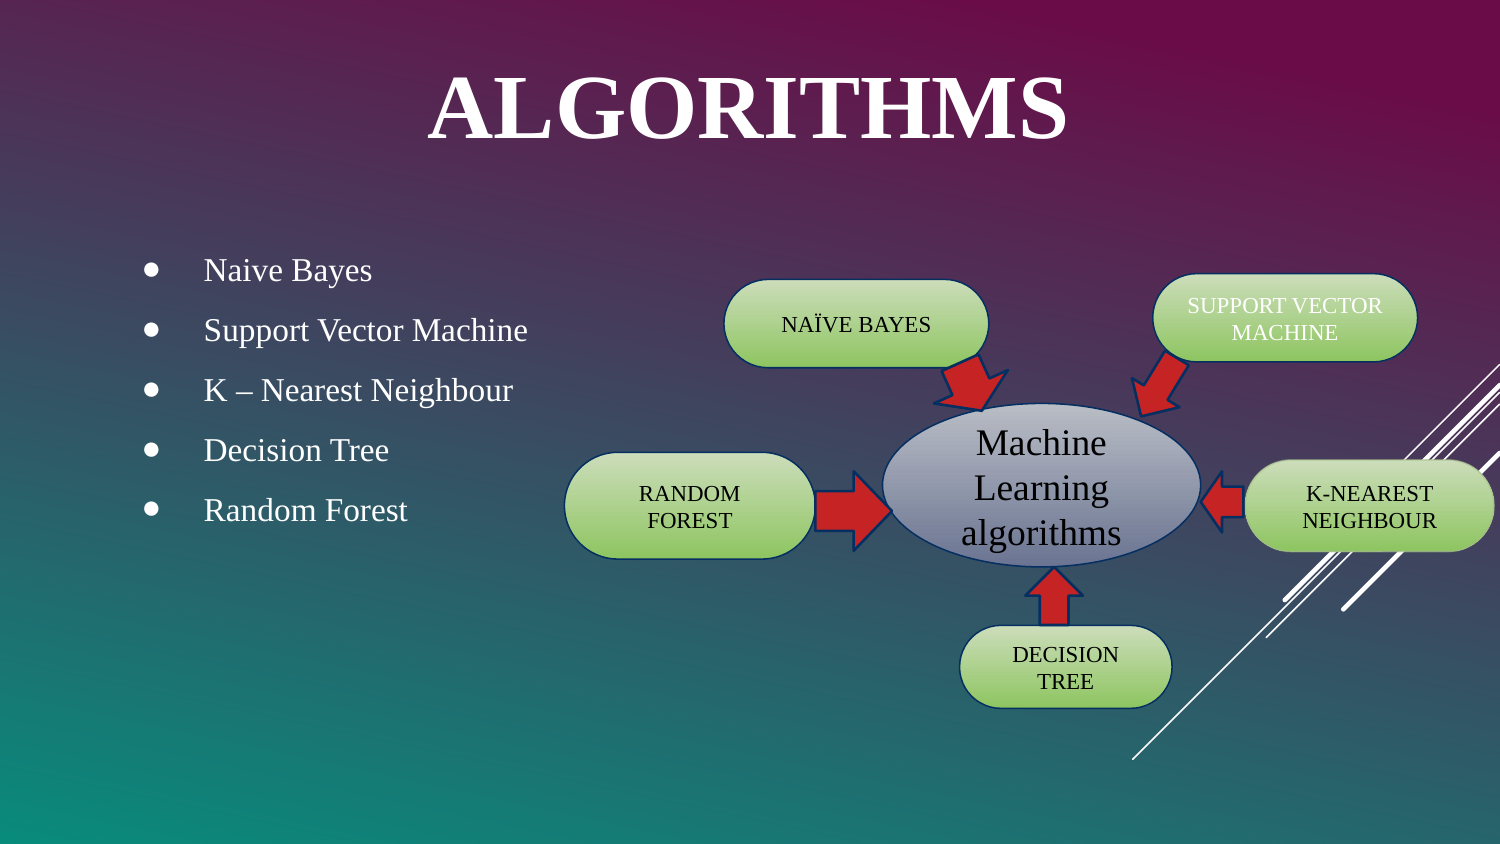

# ALGORITHMS

 Naive Bayes
 Support Vector Machine
 K – Nearest Neighbour
 Decision Tree
 Random Forest

SUPPORT VECTOR MACHINE
NAÏVE BAYES

Machine Learning algorithms
RANDOM FOREST
K-NEAREST NEIGHBOUR

DECISION TREE